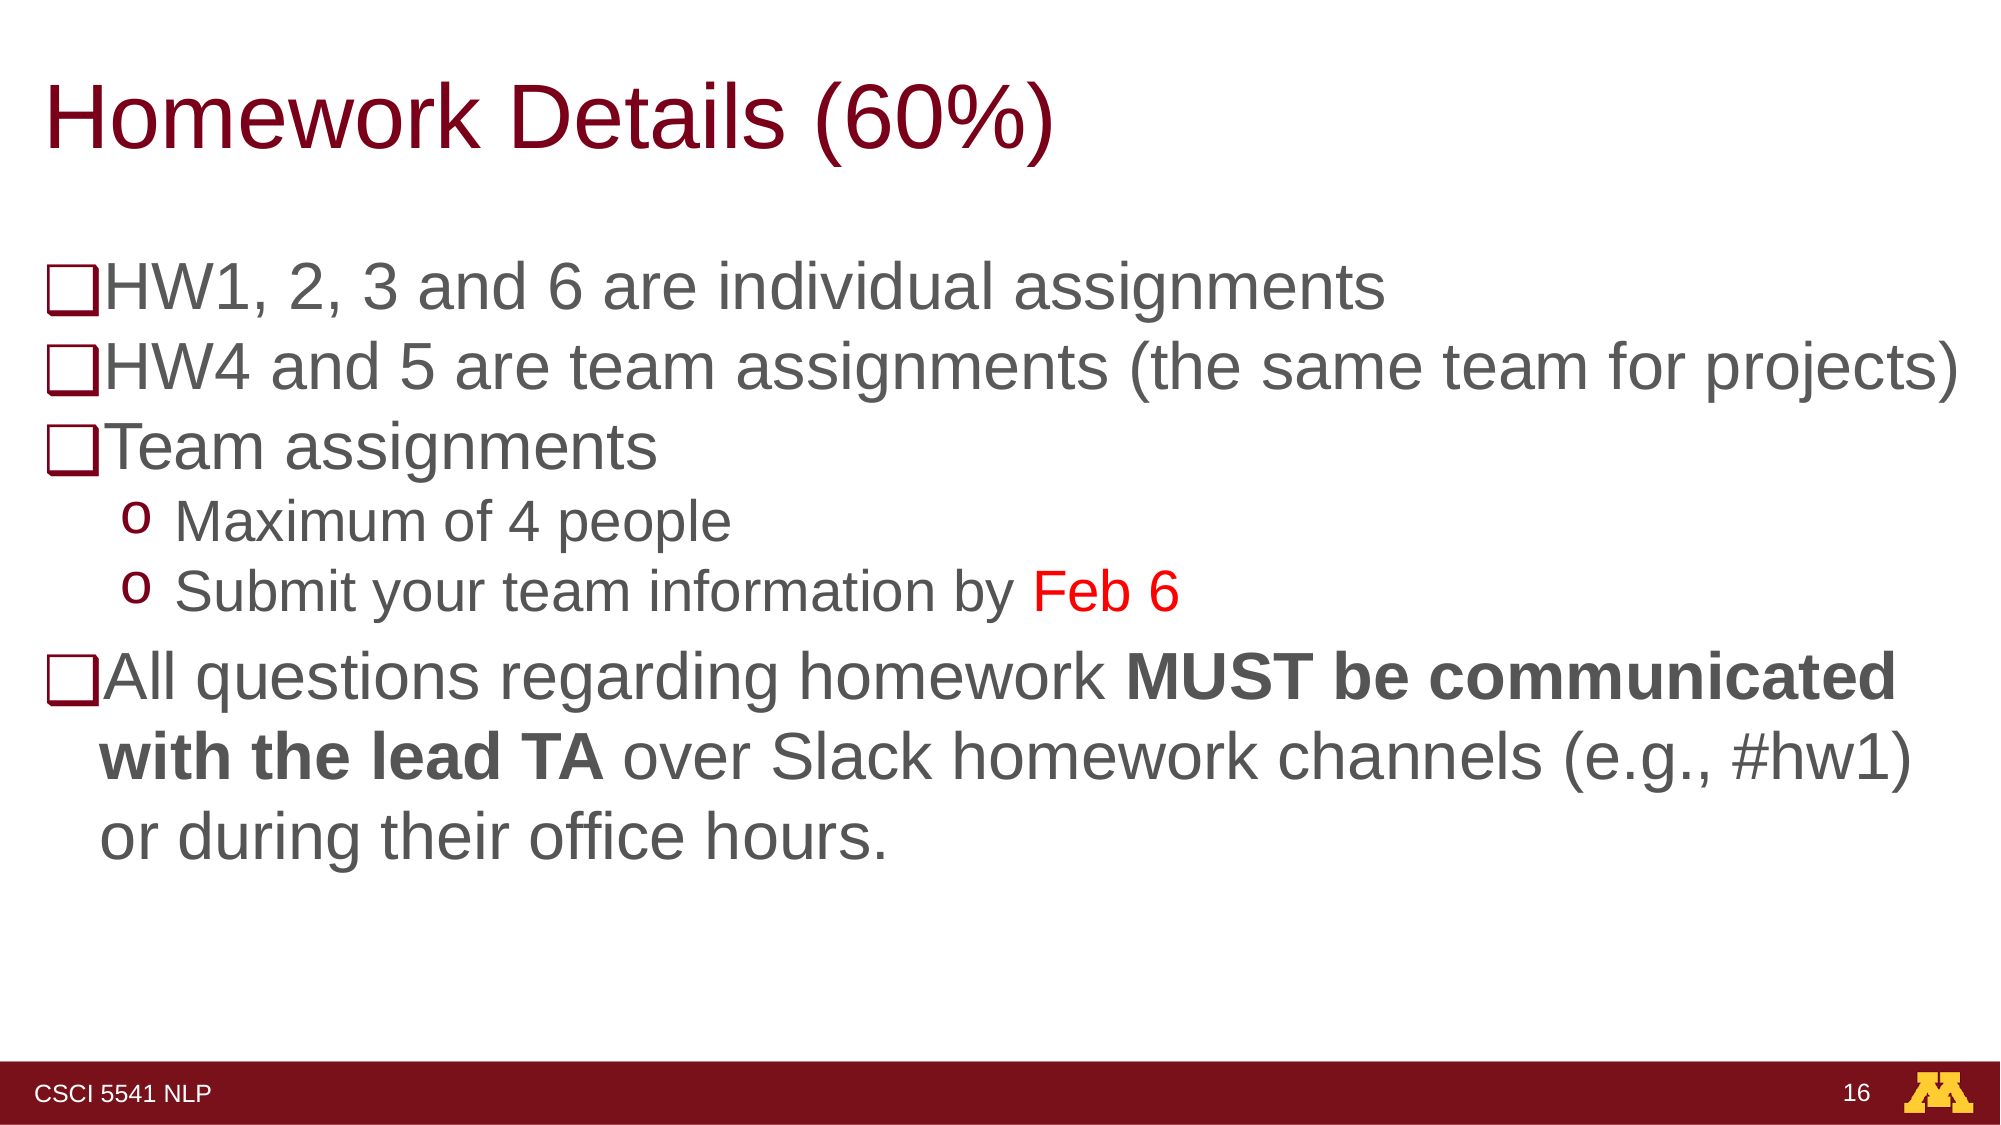

# Homework Details (60%)
HW1, 2, 3 and 6 are individual assignments
HW4 and 5 are team assignments (the same team for projects)
Team assignments
Maximum of 4 people
Submit your team information by Feb 6
All questions regarding homework MUST be communicated with the lead TA over Slack homework channels (e.g., #hw1) or during their office hours.

16